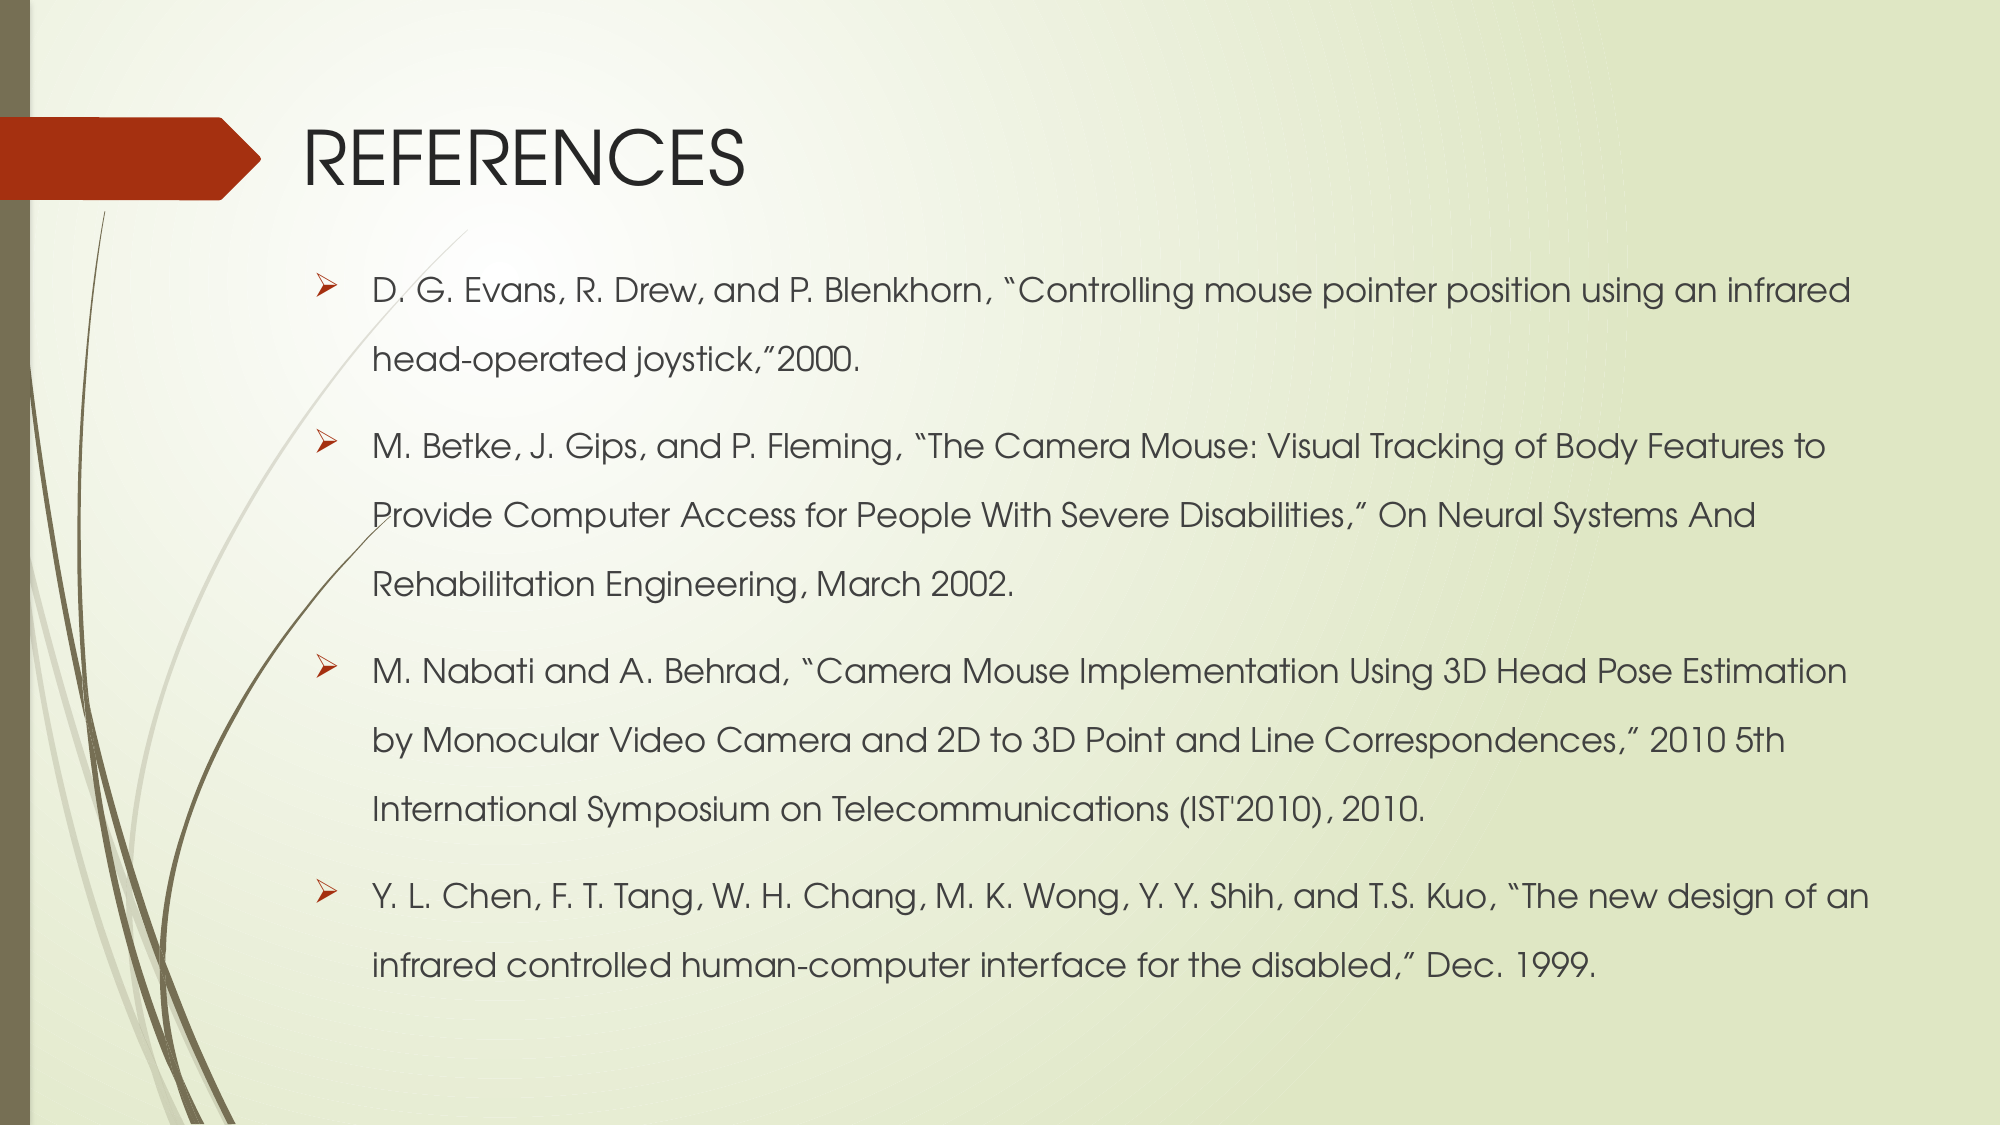

# REFERENCES
D. G. Evans, R. Drew, and P. Blenkhorn, “Controlling mouse pointer position using an infrared head-operated joystick,”2000.
M. Betke, J. Gips, and P. Fleming, “The Camera Mouse: Visual Tracking of Body Features to Provide Computer Access for People With Severe Disabilities,” On Neural Systems And Rehabilitation Engineering, March 2002.
M. Nabati and A. Behrad, “Camera Mouse Implementation Using 3D Head Pose Estimation by Monocular Video Camera and 2D to 3D Point and Line Correspondences,” 2010 5th International Symposium on Telecommunications (IST'2010), 2010.
Y. L. Chen, F. T. Tang, W. H. Chang, M. K. Wong, Y. Y. Shih, and T.S. Kuo, “The new design of an infrared controlled human-computer interface for the disabled,” Dec. 1999.